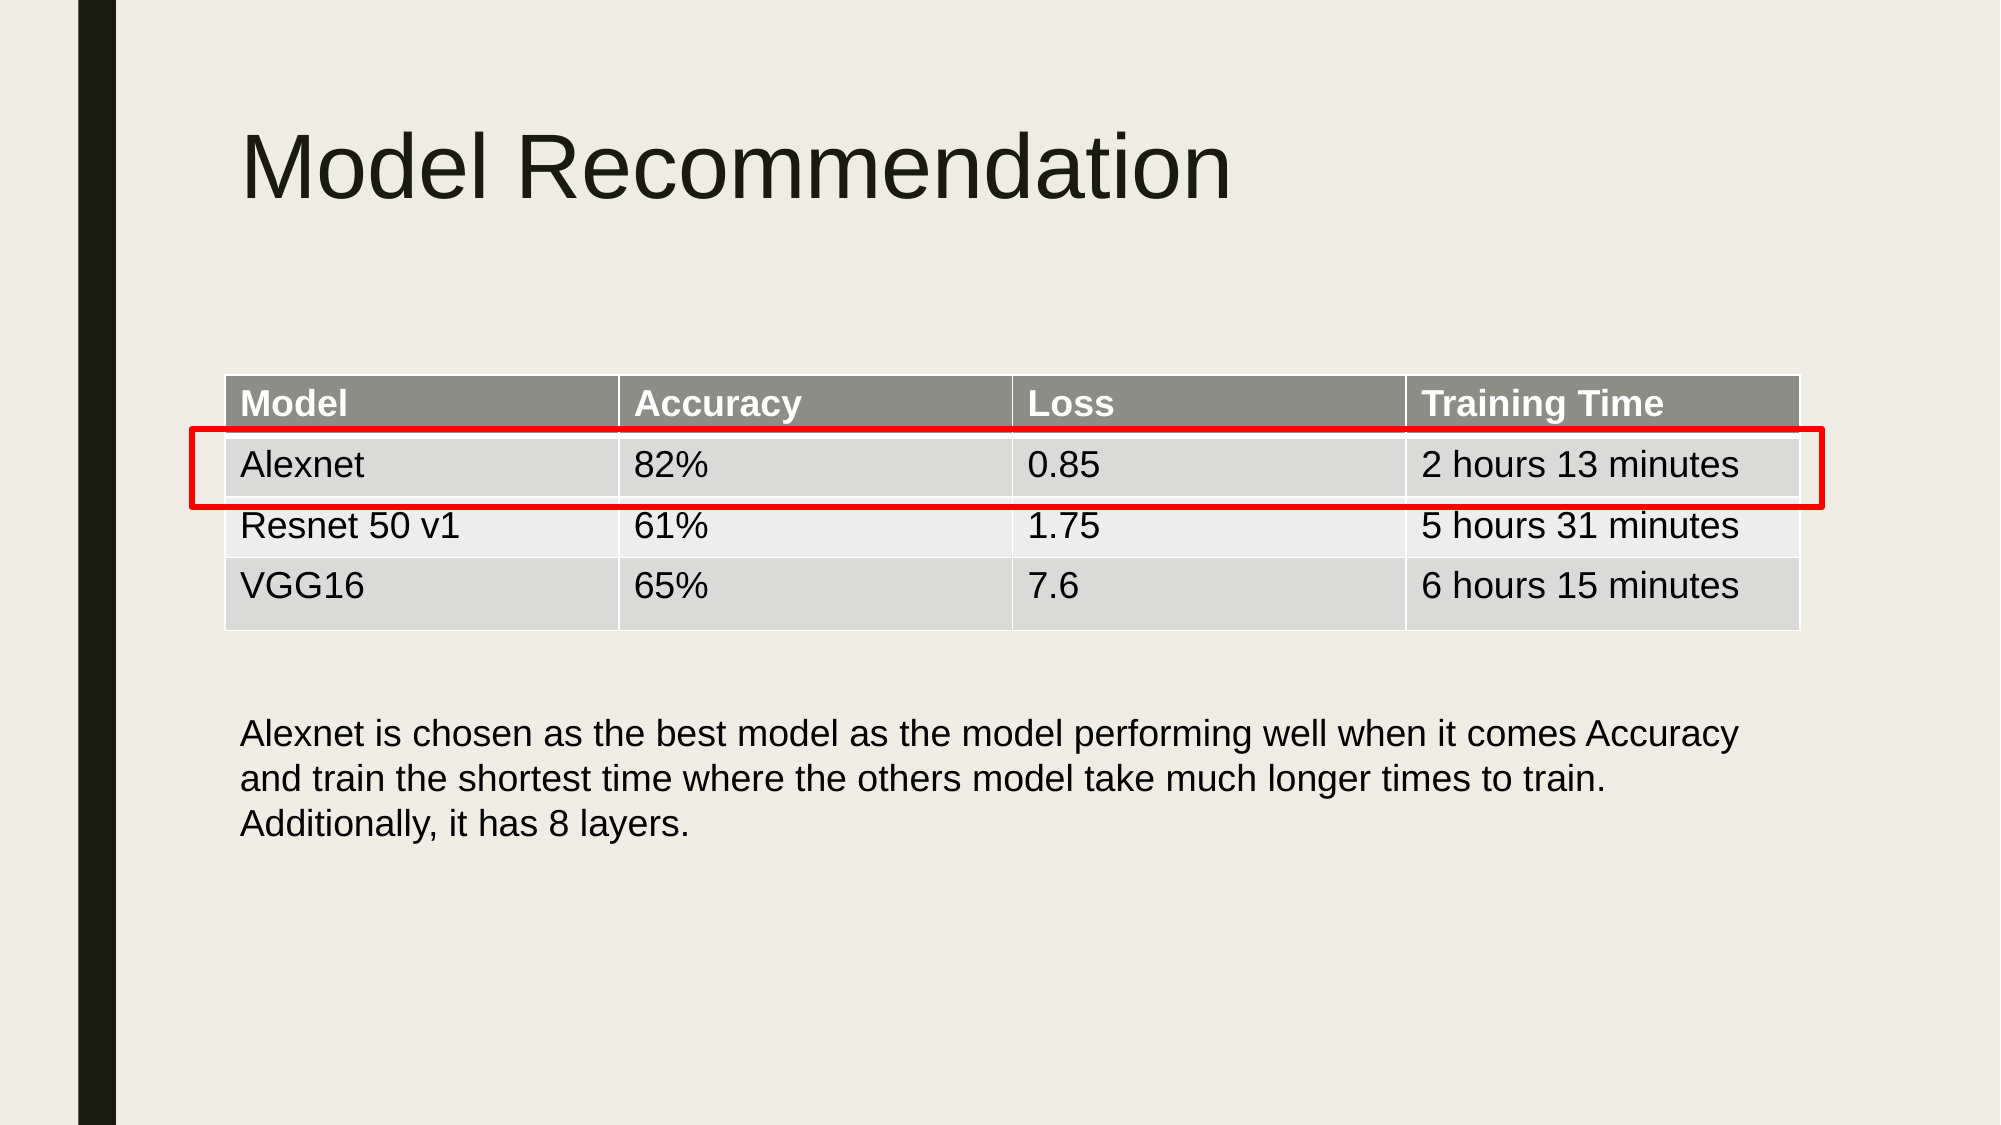

# Model Recommendation
| Model | Accuracy | Loss | Training Time |
| --- | --- | --- | --- |
| Alexnet | 82% | 0.85 | 2 hours 13 minutes |
| Resnet 50 v1 | 61% | 1.75 | 5 hours 31 minutes |
| VGG16 | 65% | 7.6 | 6 hours 15 minutes |

Alexnet is chosen as the best model as the model performing well when it comes Accuracy and train the shortest time where the others model take much longer times to train. Additionally, it has 8 layers.